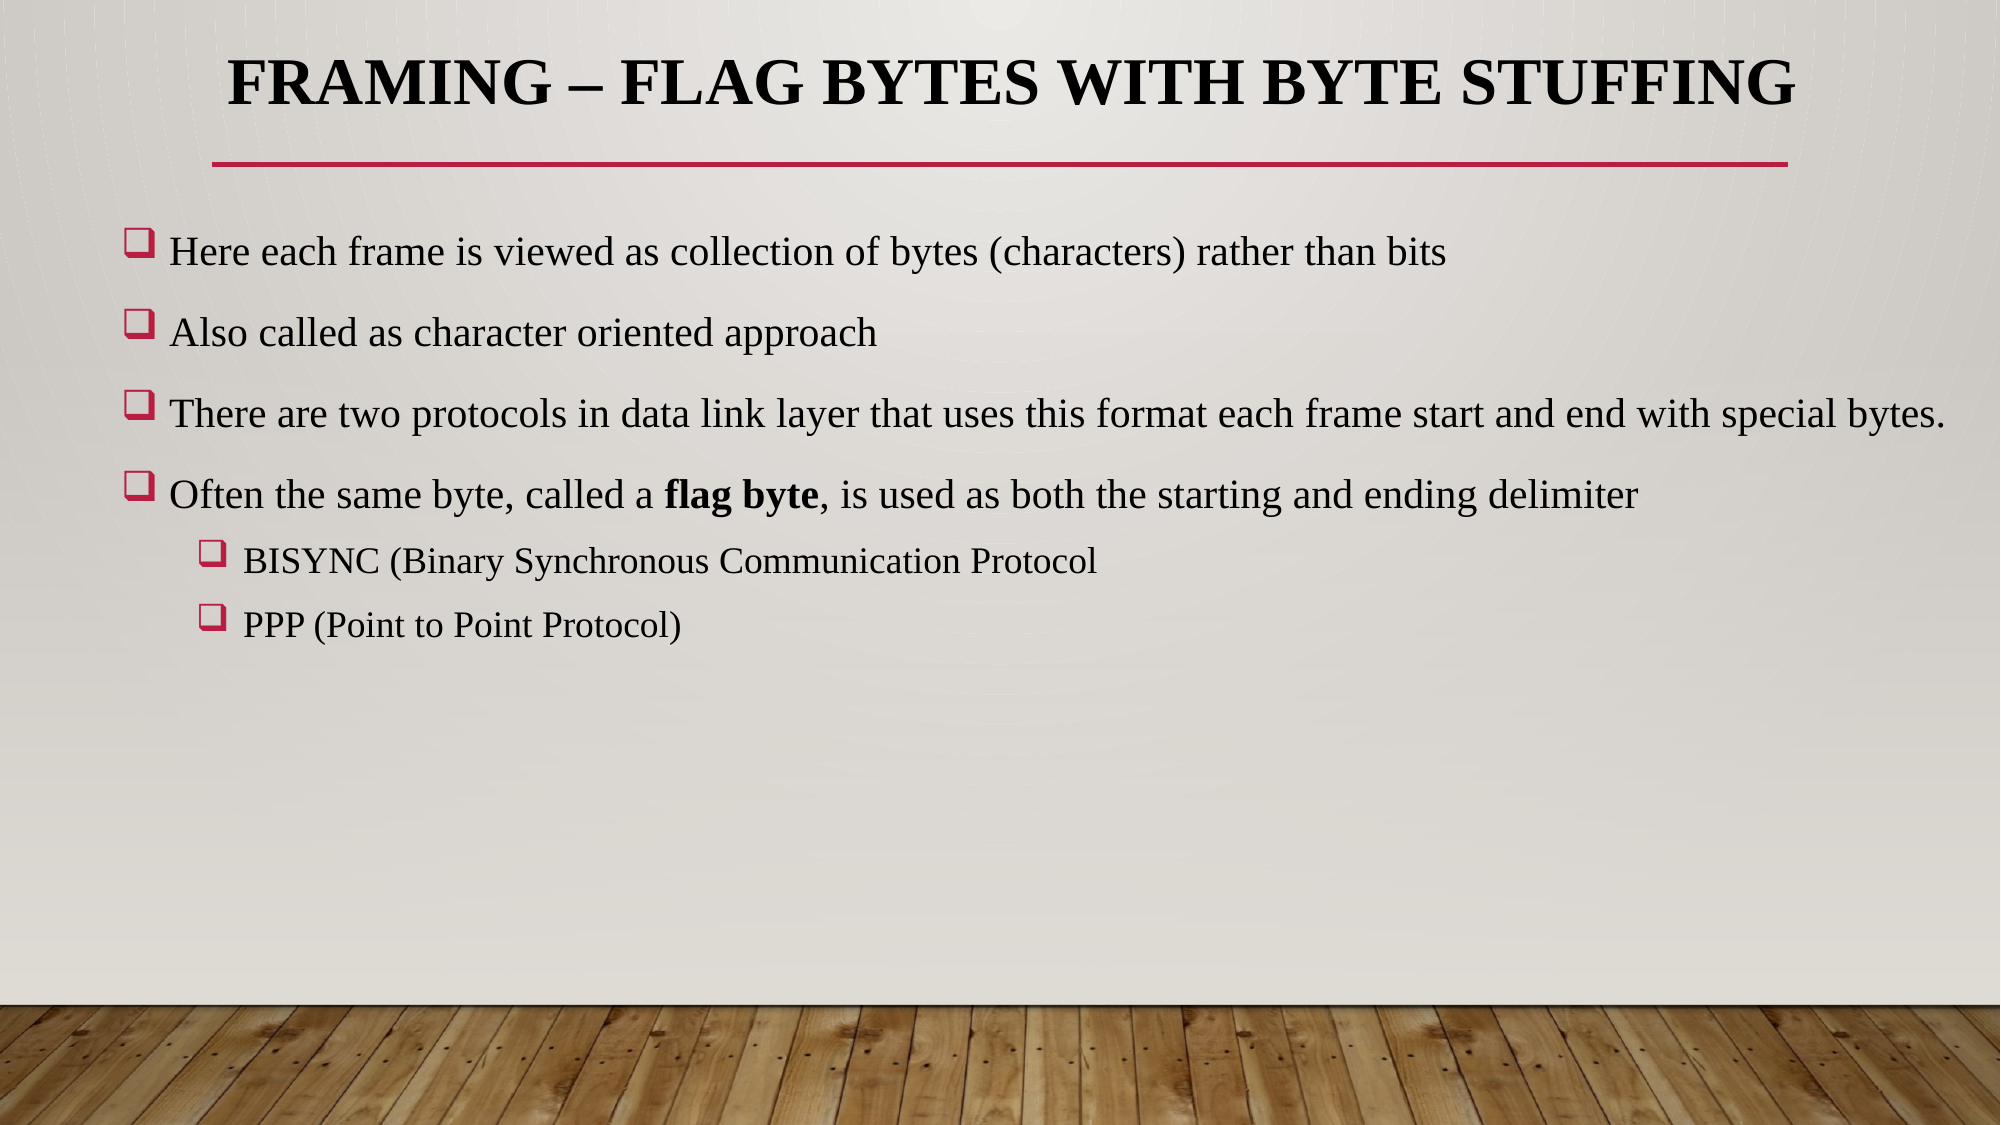

# framing – flag bytes with byte stuffing
 Here each frame is viewed as collection of bytes (characters) rather than bits
 Also called as character oriented approach
 There are two protocols in data link layer that uses this format each frame start and end with special bytes.
 Often the same byte, called a flag byte, is used as both the starting and ending delimiter
 BISYNC (Binary Synchronous Communication Protocol
 PPP (Point to Point Protocol)